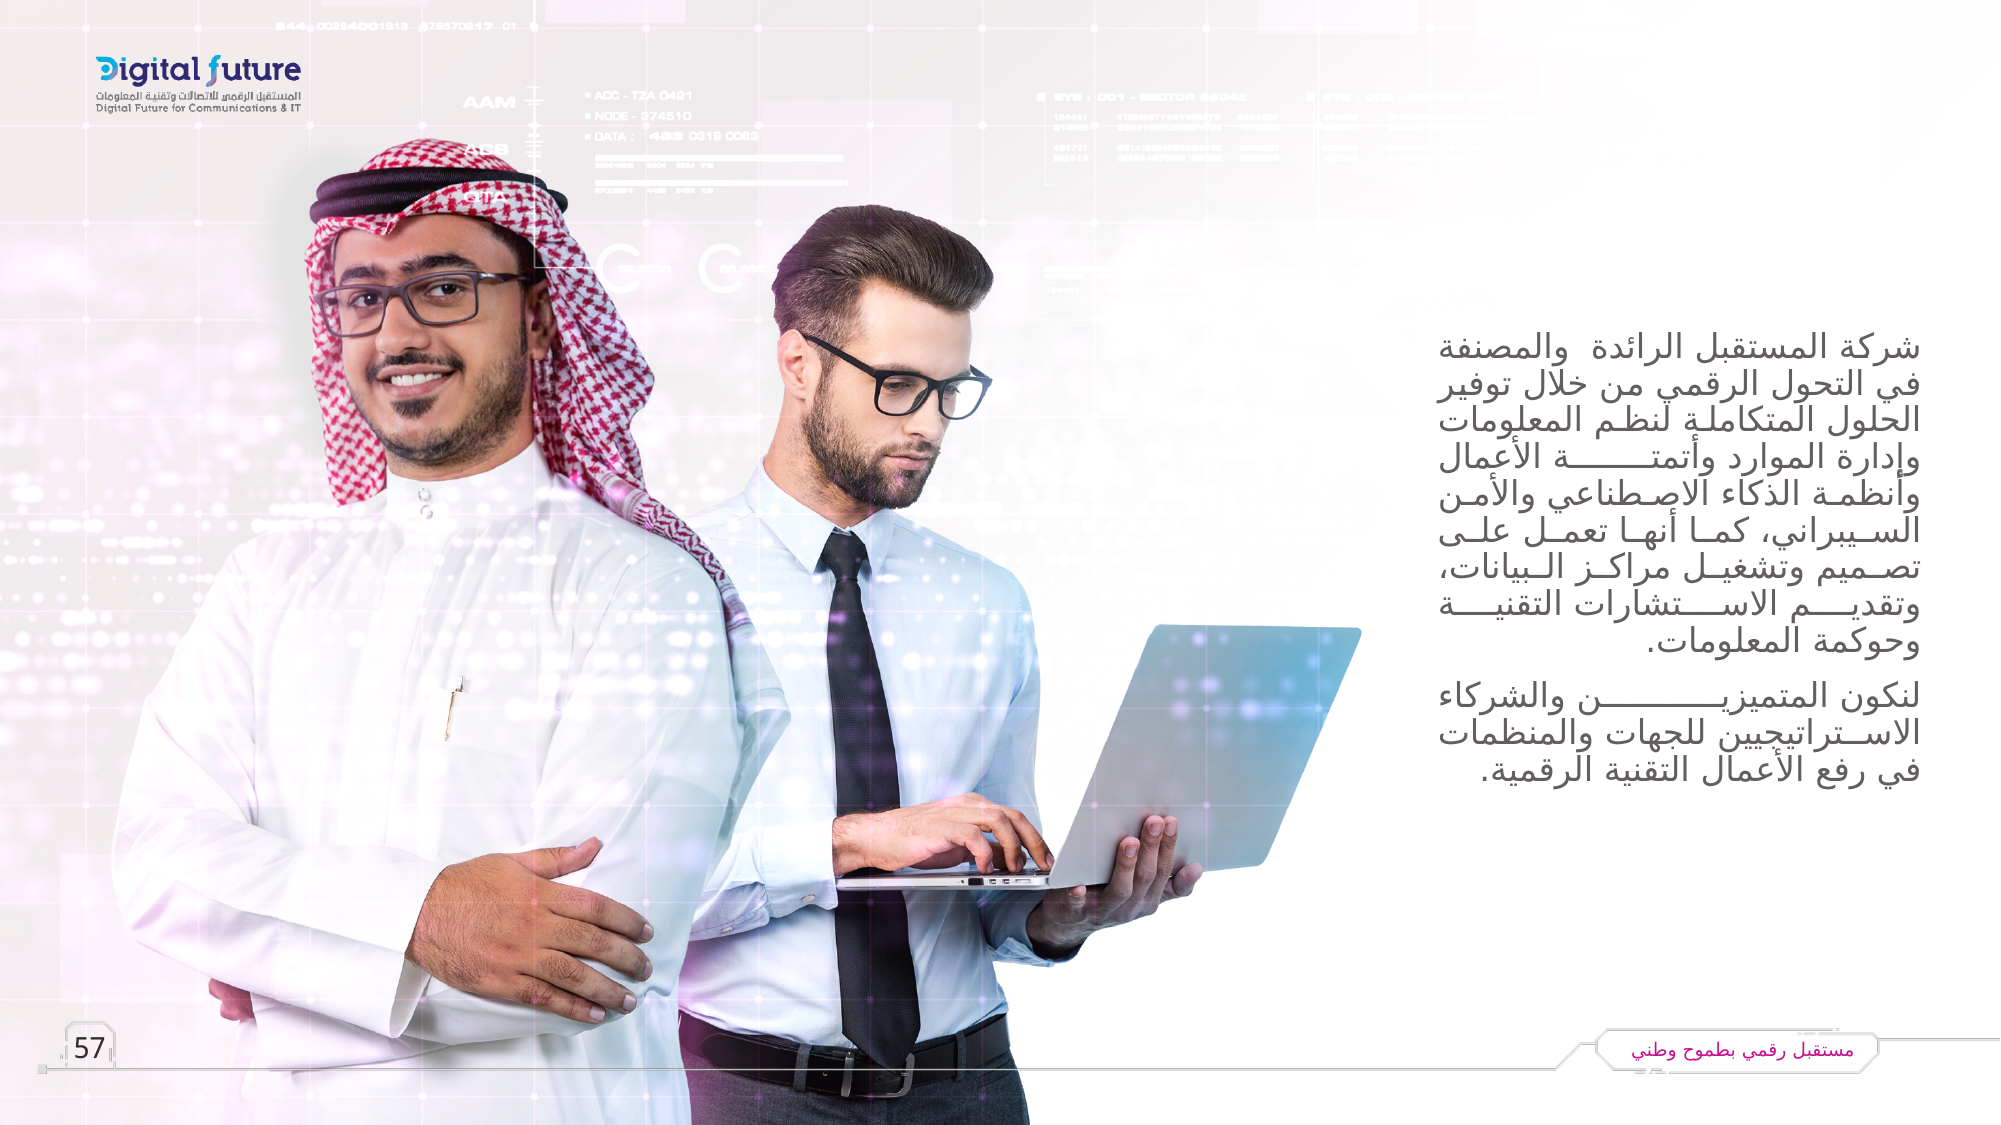

شركة المستقبل الرائدة  والمصنفة في التحول الرقمي من خلال توفير الحلول المتكاملة لنظم المعلومات وإدارة الموارد وأتمتة الأعمال وأنظمة الذكاء الاصطناعي والأمن السيبراني، كما أنها تعمل على تصميم وتشغيل مراكز البيانات، وتقديم الاستشارات التقنية وحوكمة المعلومات.
لنكون المتميزين والشركاء الاستراتيجيين للجهات والمنظمات في رفع الأعمال التقنية الرقمية.